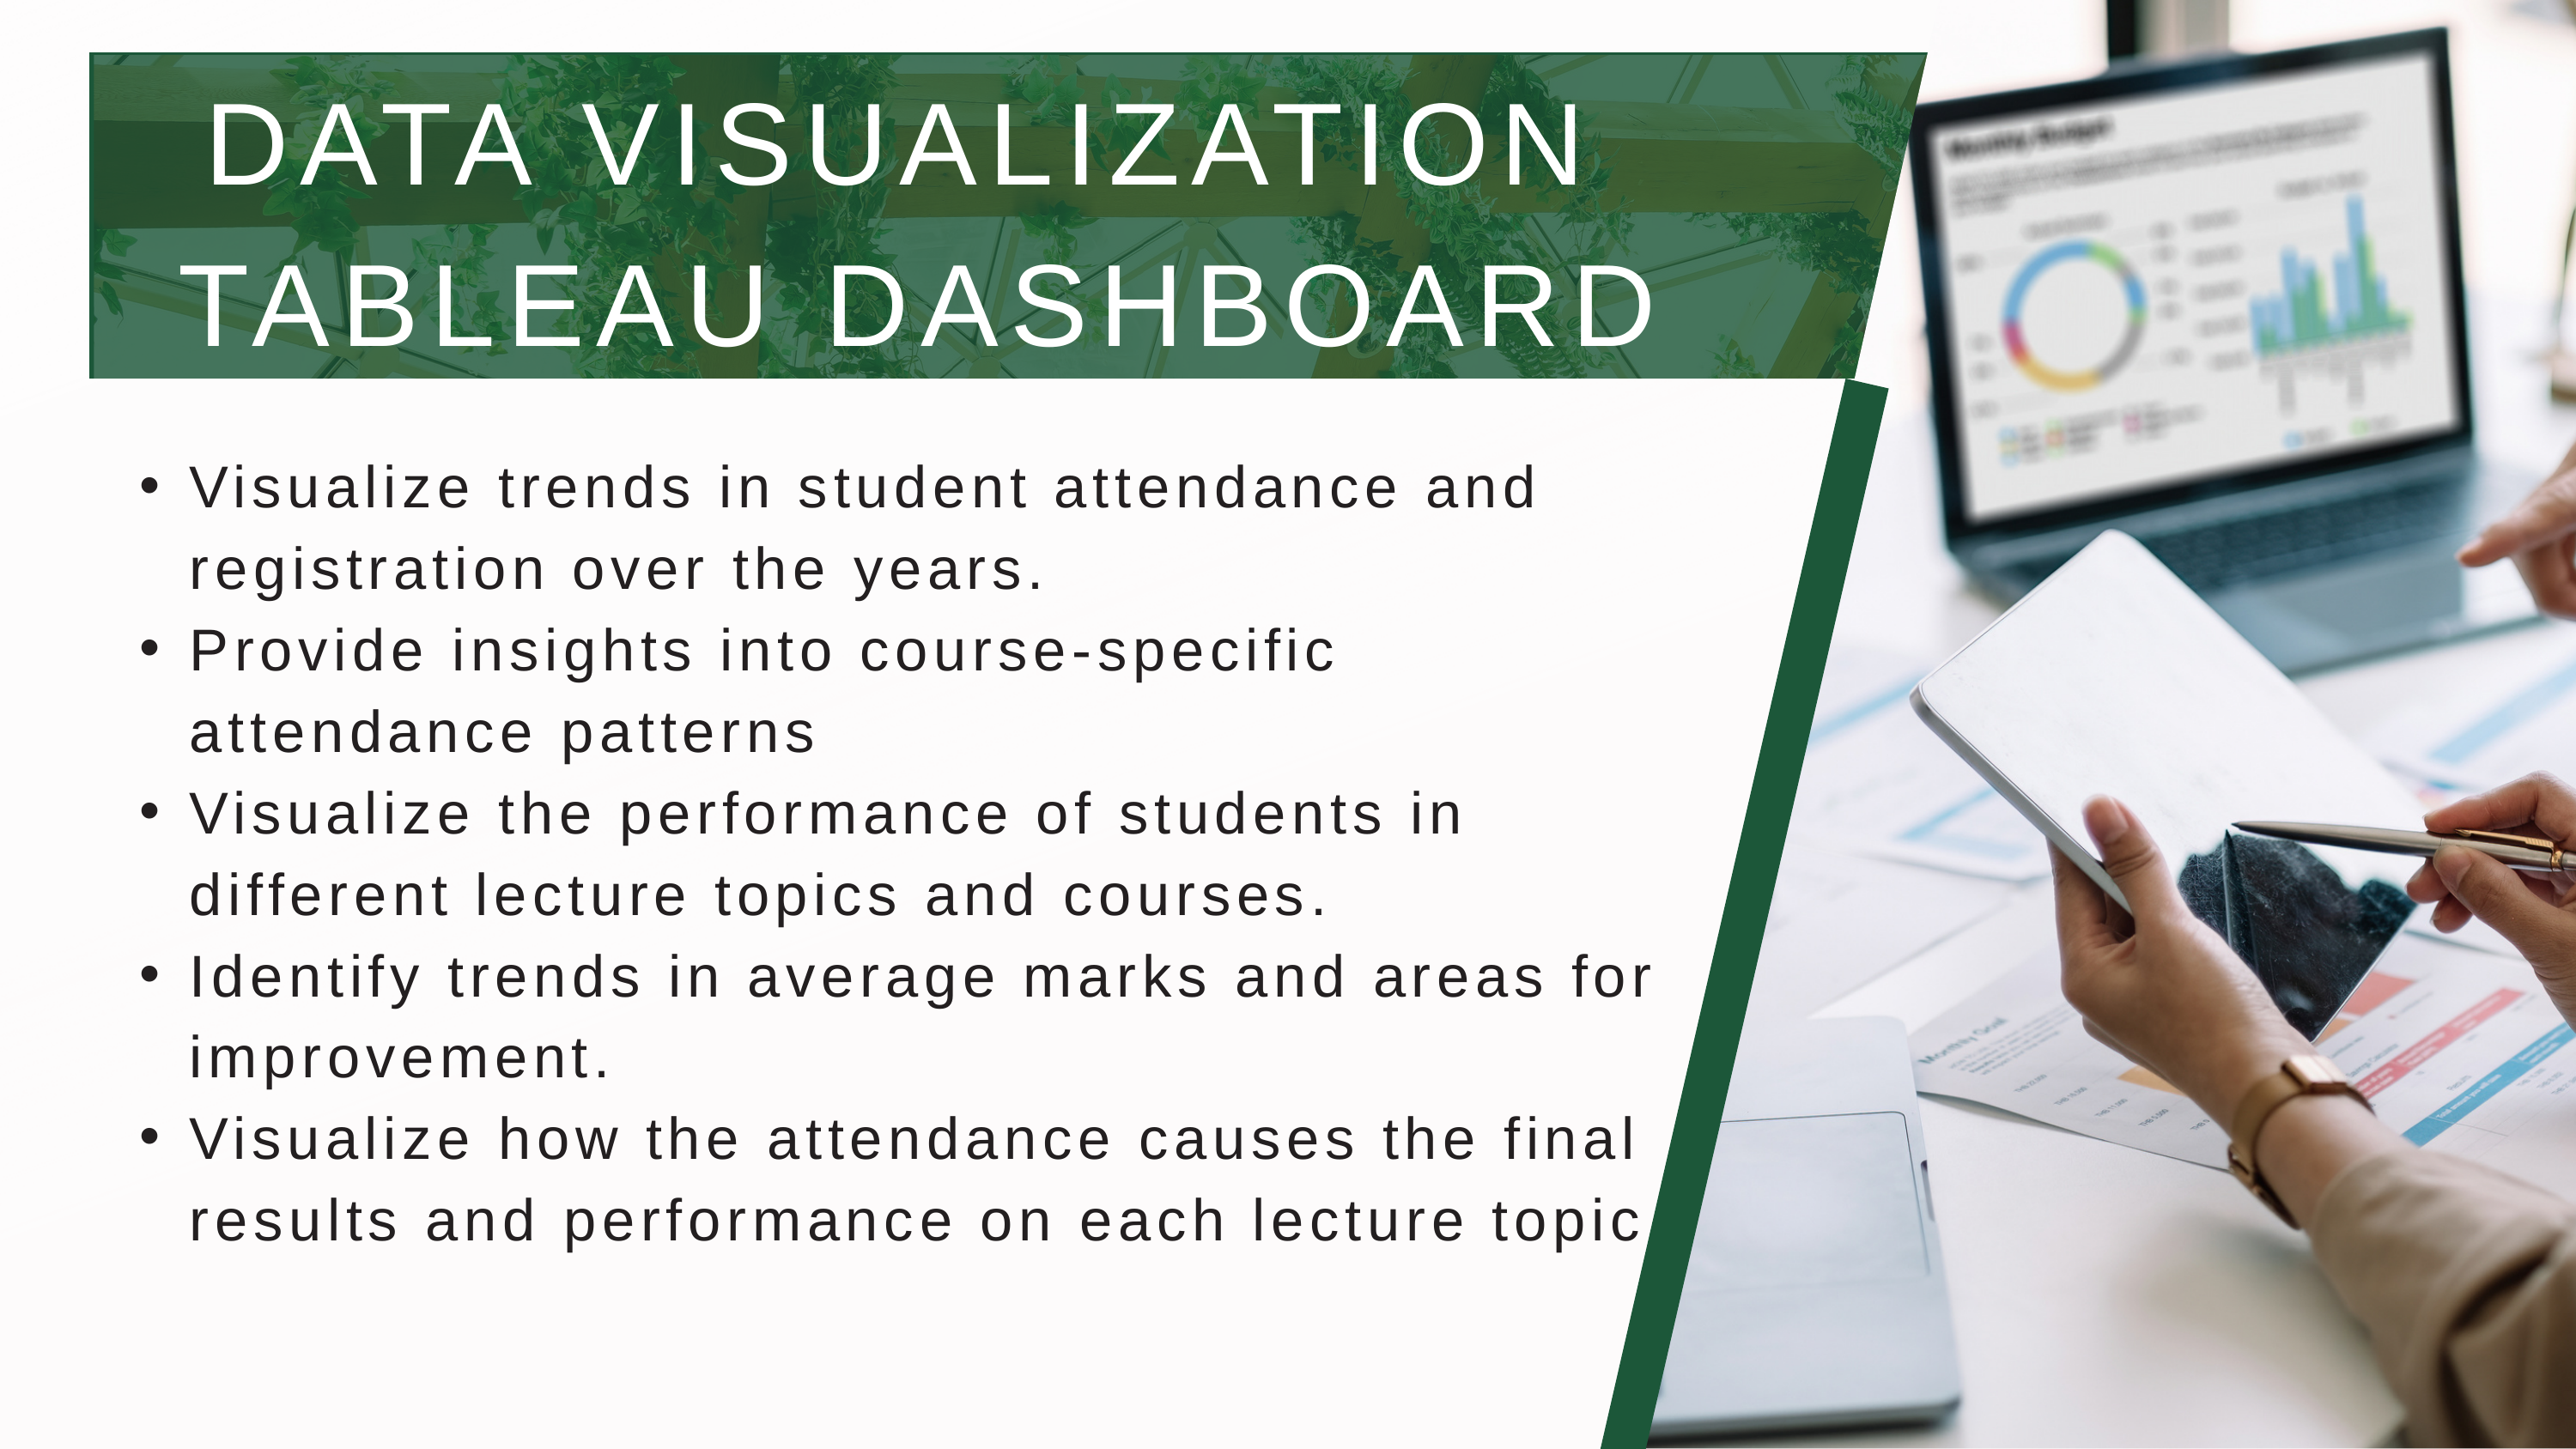

DATA VISUALIZATION
TABLEAU DASHBOARD

Visualize trends in student attendance and registration over the years.
Provide insights into course-specific attendance patterns
Visualize the performance of students in different lecture topics and courses.
Identify trends in average marks and areas for improvement.
Visualize how the attendance causes the final results and performance on each lecture topic